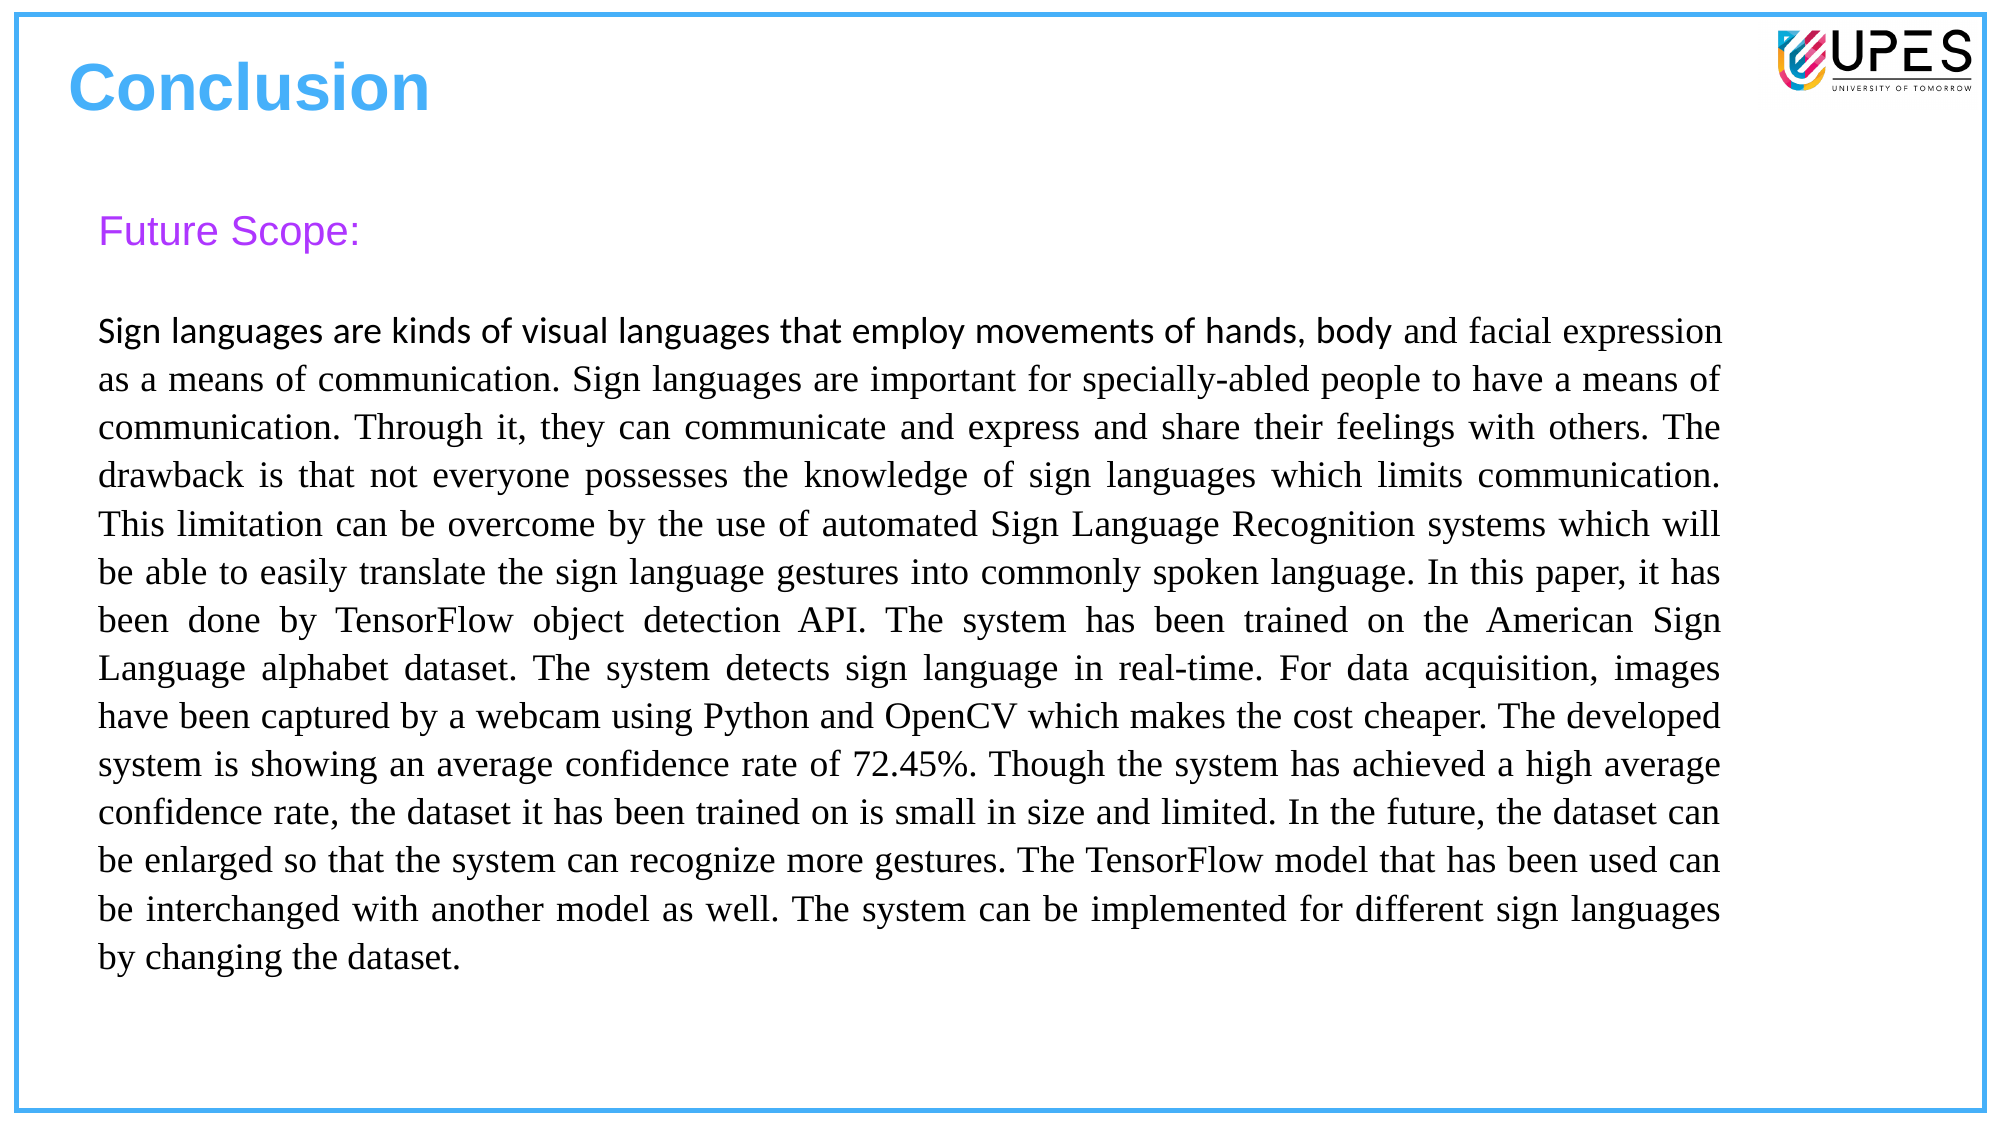

Conclusion

Future Scope:

Sign languages are kinds of visual languages that employ movements of hands, body and facial expression as a means of communication. Sign languages are important for specially-abled people to have a means of communication. Through it, they can communicate and express and share their feelings with others. The drawback is that not everyone possesses the knowledge of sign languages which limits communication. This limitation can be overcome by the use of automated Sign Language Recognition systems which will be able to easily translate the sign language gestures into commonly spoken language. In this paper, it has been done by TensorFlow object detection API. The system has been trained on the American Sign Language alphabet dataset. The system detects sign language in real-time. For data acquisition, images have been captured by a webcam using Python and OpenCV which makes the cost cheaper. The developed system is showing an average confidence rate of 72.45%. Though the system has achieved a high average confidence rate, the dataset it has been trained on is small in size and limited. In the future, the dataset can be enlarged so that the system can recognize more gestures. The TensorFlow model that has been used can be interchanged with another model as well. The system can be implemented for different sign languages by changing the dataset.